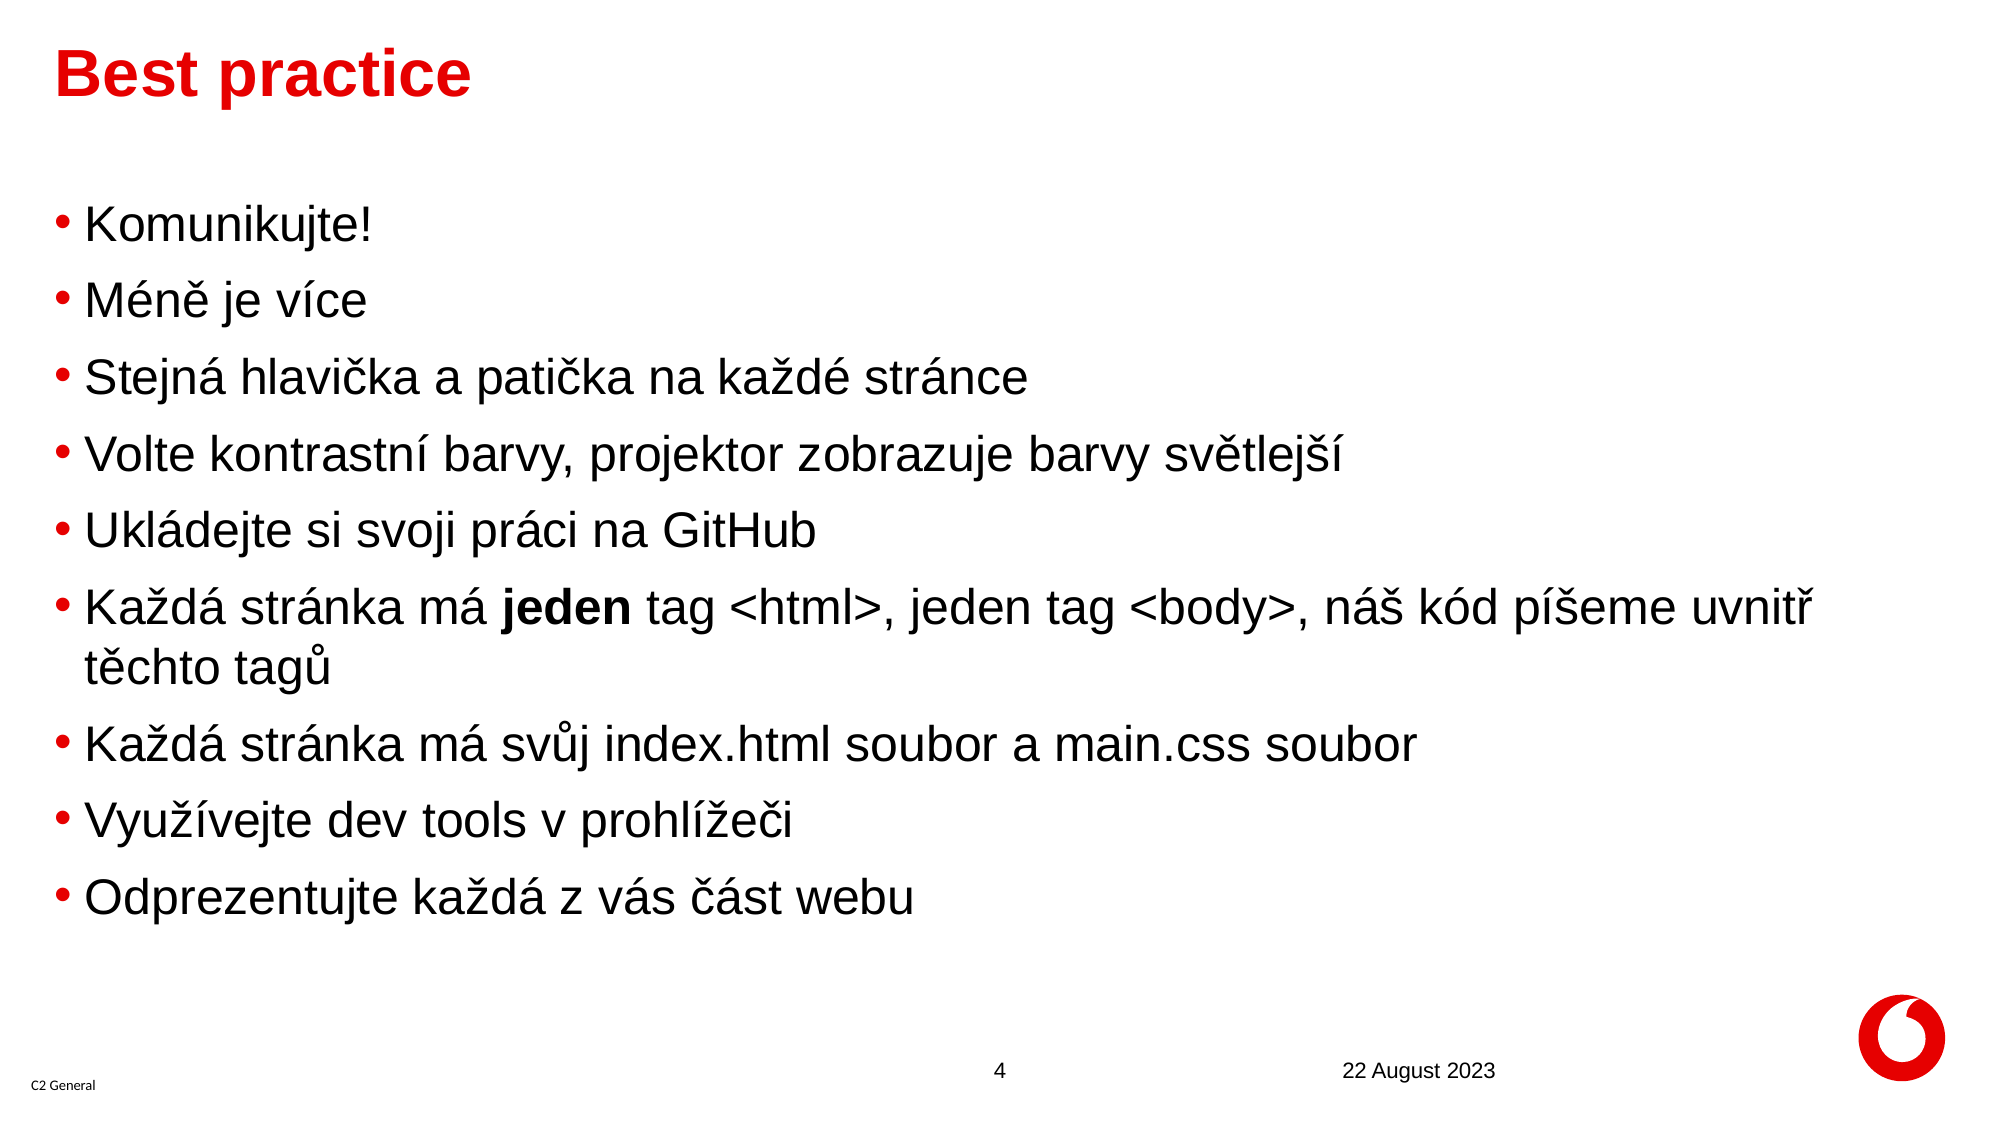

# Best practice
Komunikujte!
Méně je více
Stejná hlavička a patička na každé stránce
Volte kontrastní barvy, projektor zobrazuje barvy světlejší
Ukládejte si svoji práci na GitHub
Každá stránka má jeden tag <html>, jeden tag <body>, náš kód píšeme uvnitř těchto tagů
Každá stránka má svůj index.html soubor a main.css soubor
Využívejte dev tools v prohlížeči
Odprezentujte každá z vás část webu

22 August 2023
4